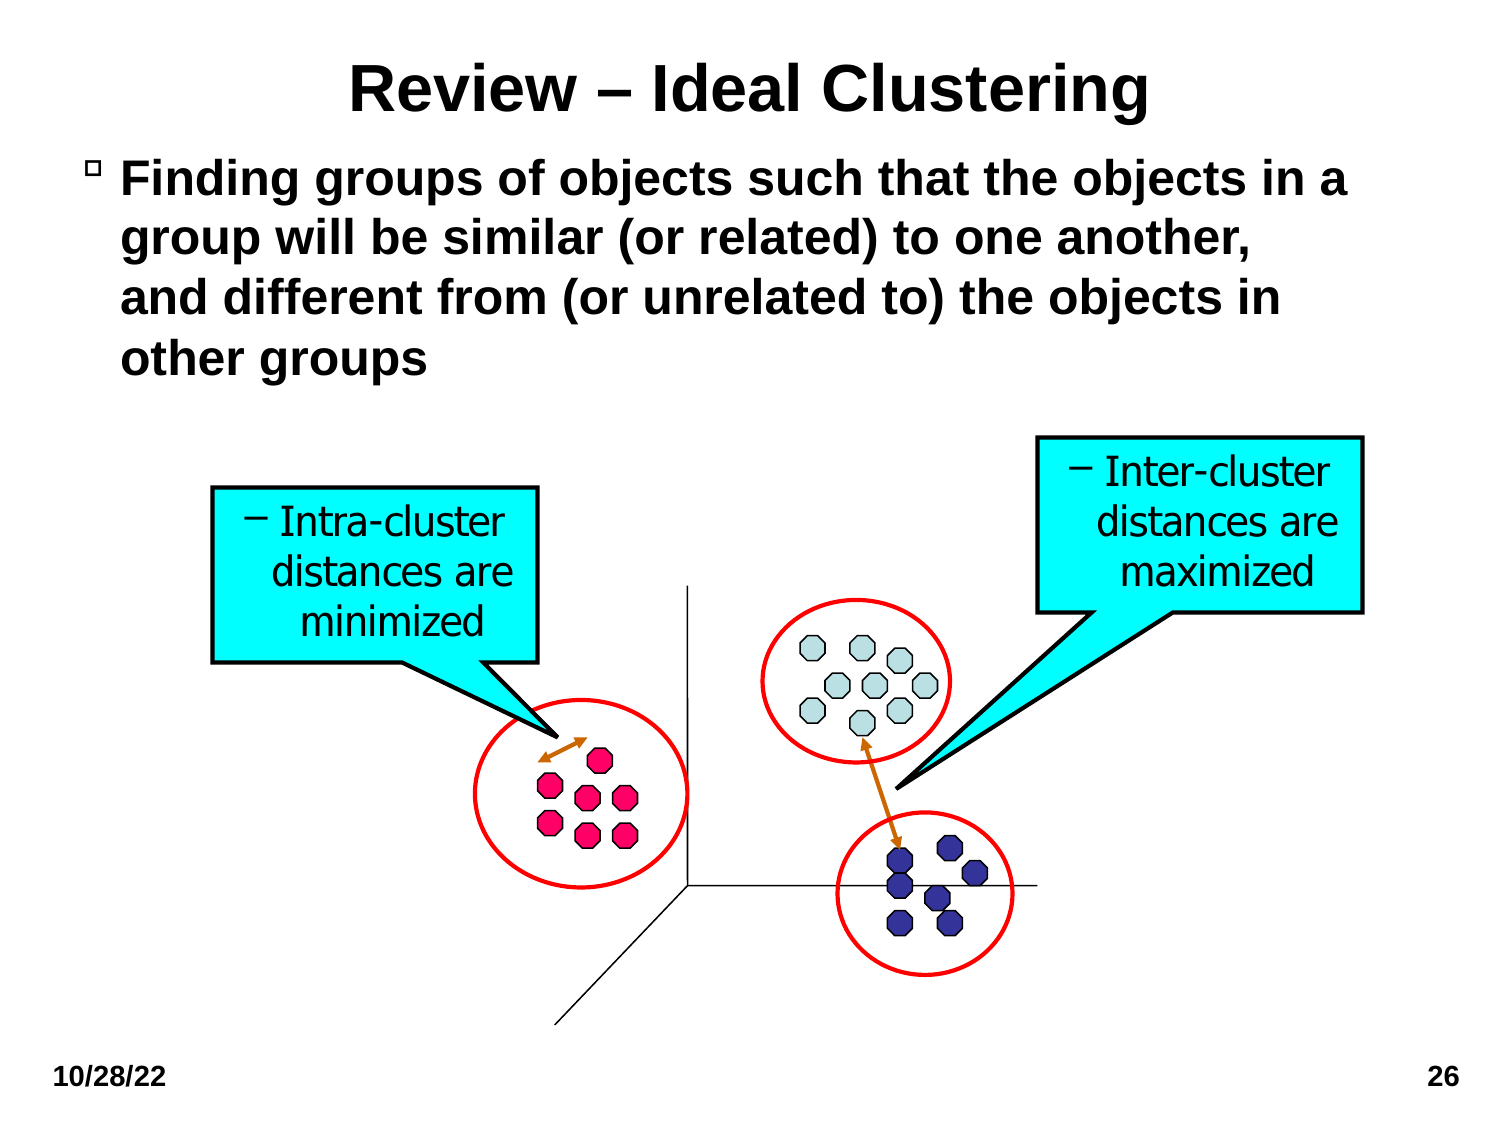

# Review – Ideal Clustering
Finding groups of objects such that the objects in a group will be similar (or related) to one another,
and different from (or unrelated to) the objects in other groups
Inter-cluster distances are maximized

Intra-cluster distances are minimized

10/28/22
26